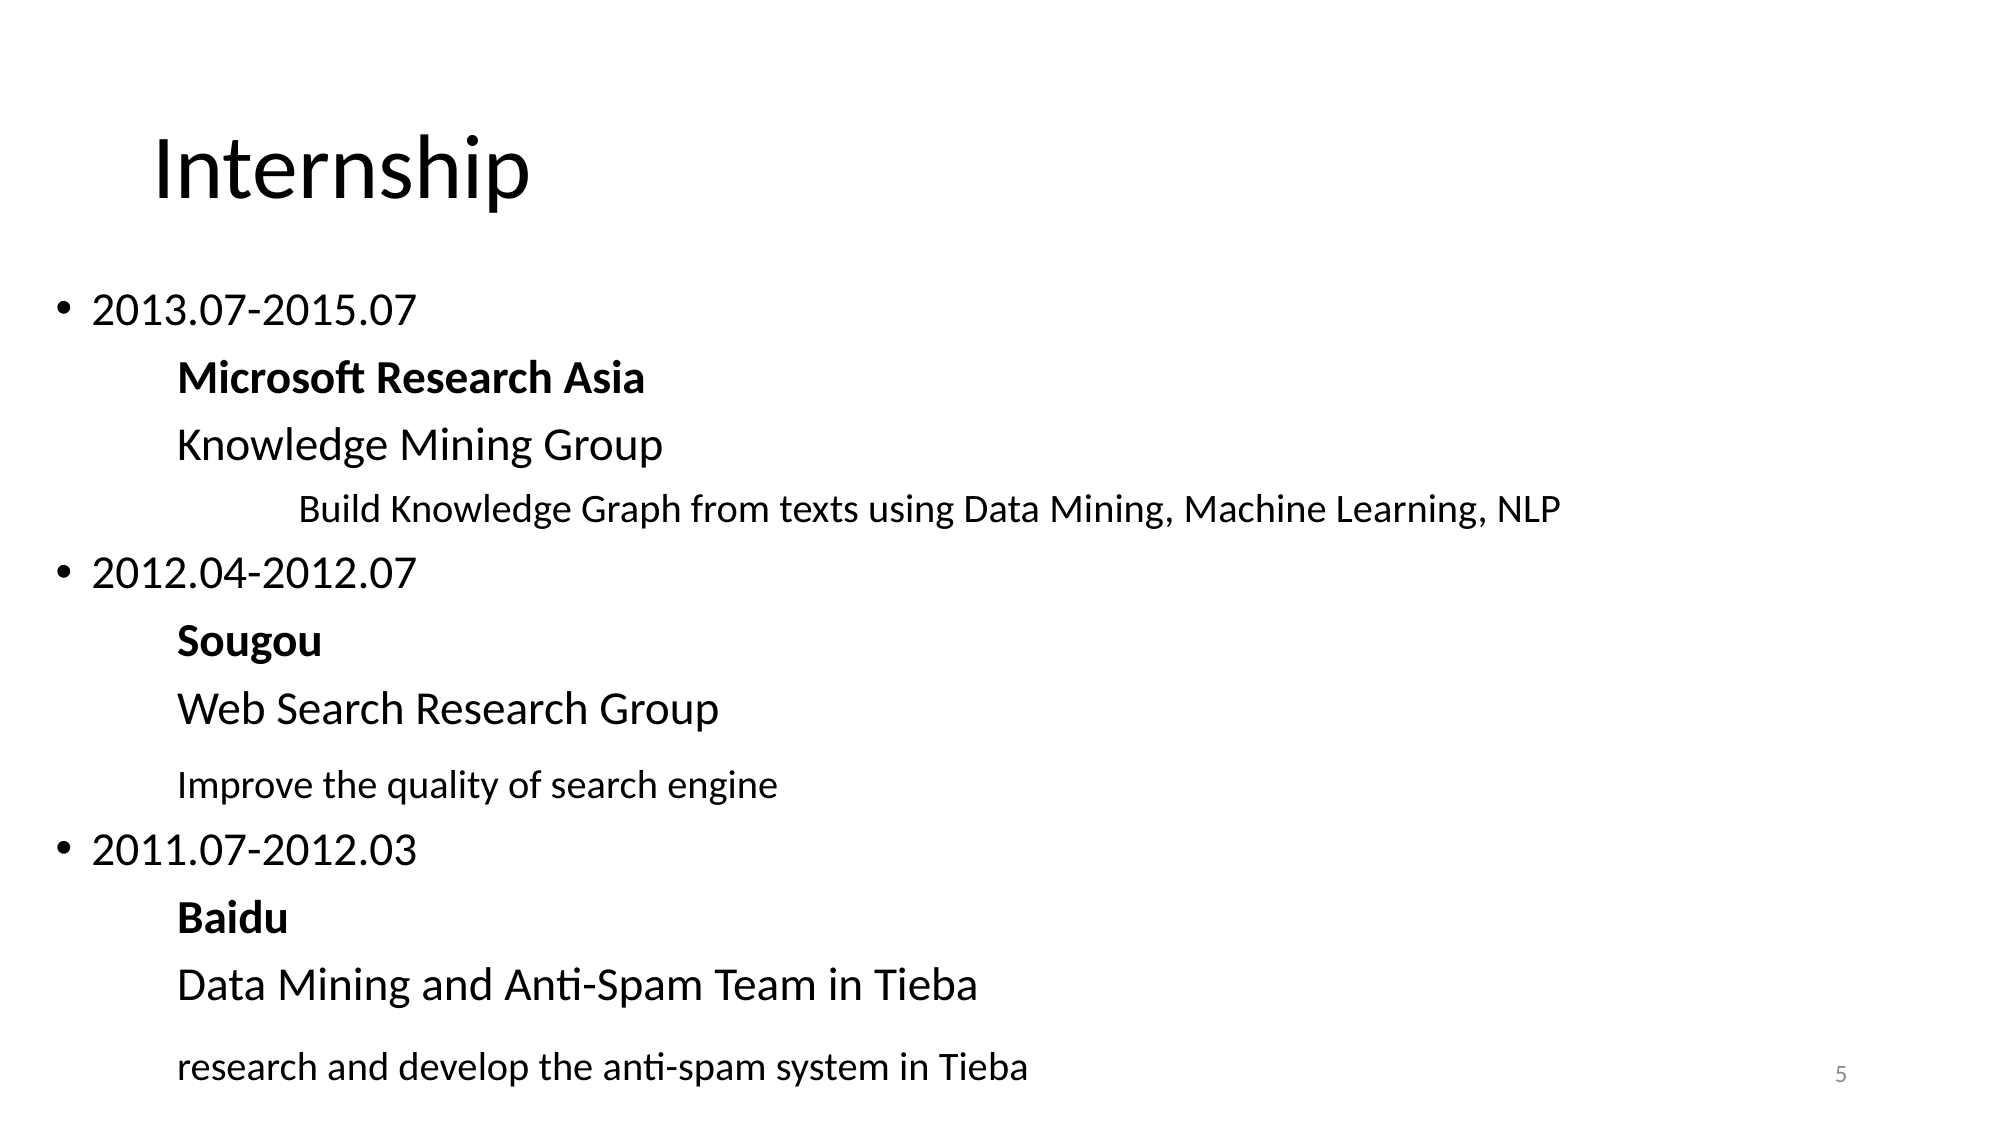

# Internship
2013.07-2015.07
	Microsoft Research Asia
		Knowledge Mining Group
	   		Build Knowledge Graph from texts using Data Mining, Machine Learning, NLP
2012.04-2012.07
	Sougou
		Web Search Research Group
			Improve the quality of search engine
2011.07-2012.03
	Baidu
		Data Mining and Anti-Spam Team in Tieba
			research and develop the anti-spam system in Tieba

5